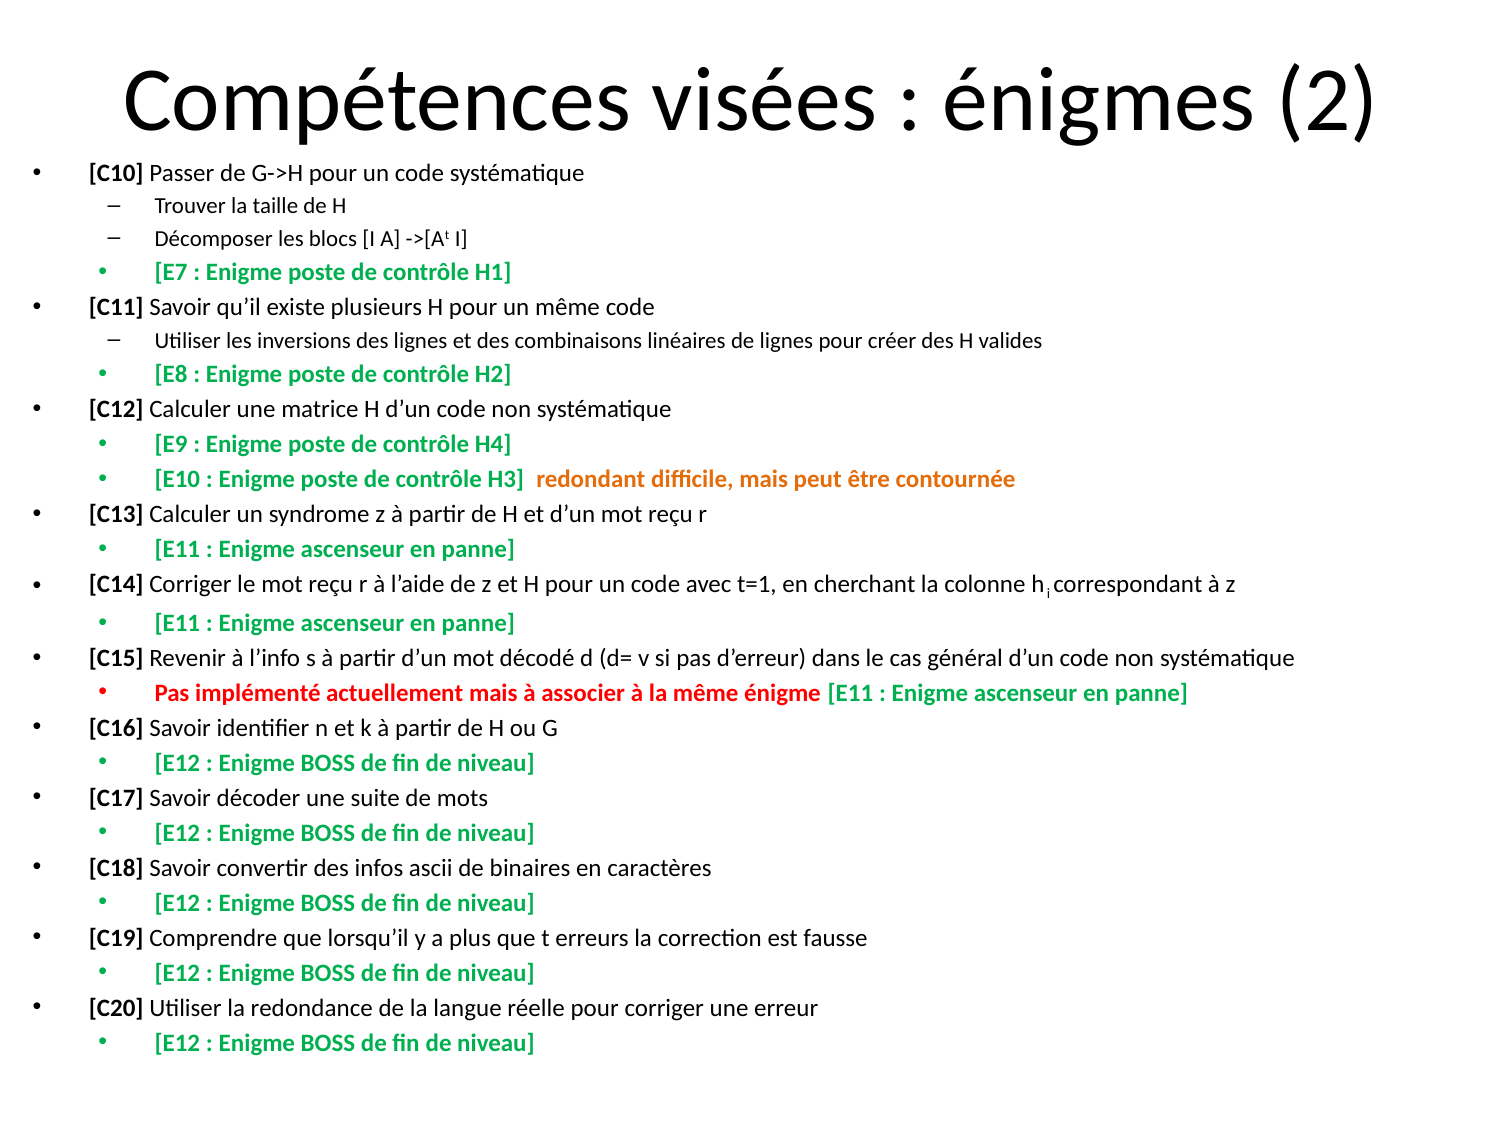

# Compétences visées : énigmes (2)
[C10] Passer de G->H pour un code systématique
Trouver la taille de H
Décomposer les blocs [I A] ->[At I]
[E7 : Enigme poste de contrôle H1]
[C11] Savoir qu’il existe plusieurs H pour un même code
Utiliser les inversions des lignes et des combinaisons linéaires de lignes pour créer des H valides
[E8 : Enigme poste de contrôle H2]
[C12] Calculer une matrice H d’un code non systématique
[E9 : Enigme poste de contrôle H4]
[E10 : Enigme poste de contrôle H3]  redondant difficile, mais peut être contournée
[C13] Calculer un syndrome z à partir de H et d’un mot reçu r
[E11 : Enigme ascenseur en panne]
[C14] Corriger le mot reçu r à l’aide de z et H pour un code avec t=1, en cherchant la colonne hi correspondant à z
[E11 : Enigme ascenseur en panne]
[C15] Revenir à l’info s à partir d’un mot décodé d (d= v si pas d’erreur) dans le cas général d’un code non systématique
Pas implémenté actuellement mais à associer à la même énigme [E11 : Enigme ascenseur en panne]
[C16] Savoir identifier n et k à partir de H ou G
[E12 : Enigme BOSS de fin de niveau]
[C17] Savoir décoder une suite de mots
[E12 : Enigme BOSS de fin de niveau]
[C18] Savoir convertir des infos ascii de binaires en caractères
[E12 : Enigme BOSS de fin de niveau]
[C19] Comprendre que lorsqu’il y a plus que t erreurs la correction est fausse
[E12 : Enigme BOSS de fin de niveau]
[C20] Utiliser la redondance de la langue réelle pour corriger une erreur
[E12 : Enigme BOSS de fin de niveau]